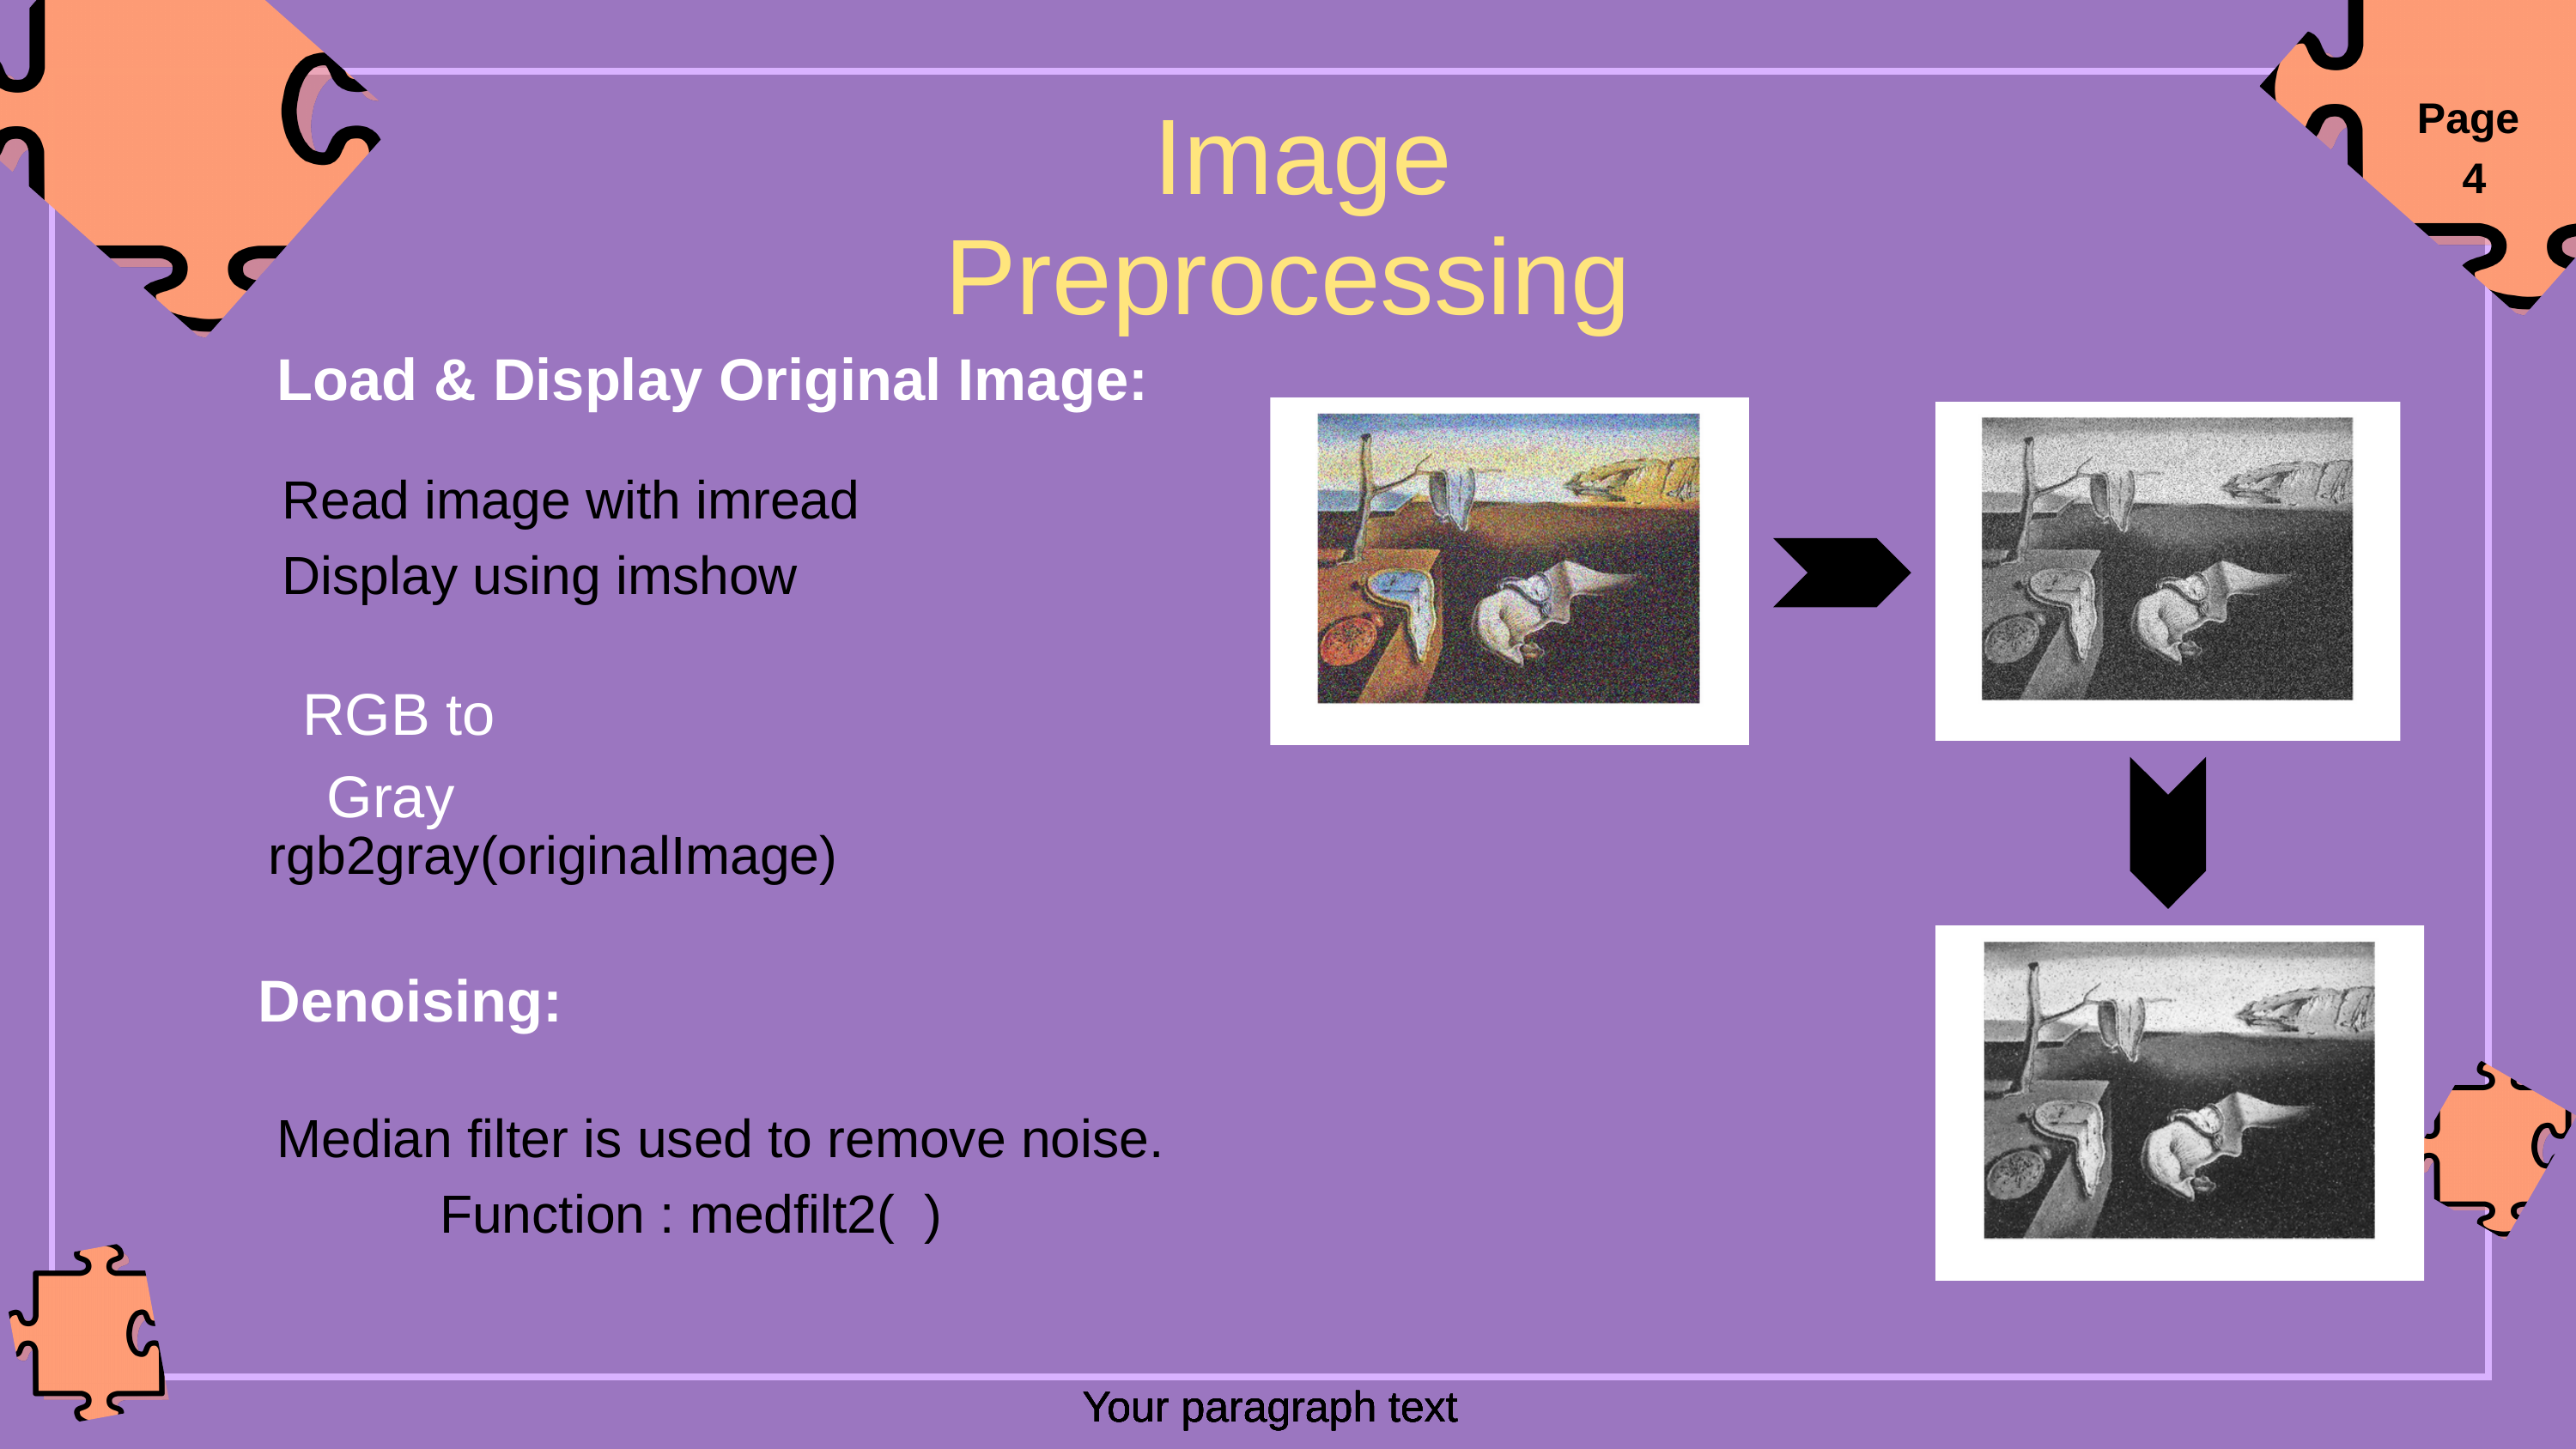

Page  4
 Image Preprocessing
Load & Display Original Image:

     Read image with imread
     Display using imshow

RGB to Gray

rgb2gray(originalImage)

Denoising:

Median filter is used to remove noise.
Function : medfilt2(  )

Your paragraph text
Your paragraph text
Your paragraph text
Your paragraph text
Your paragraph text
Your paragraph text